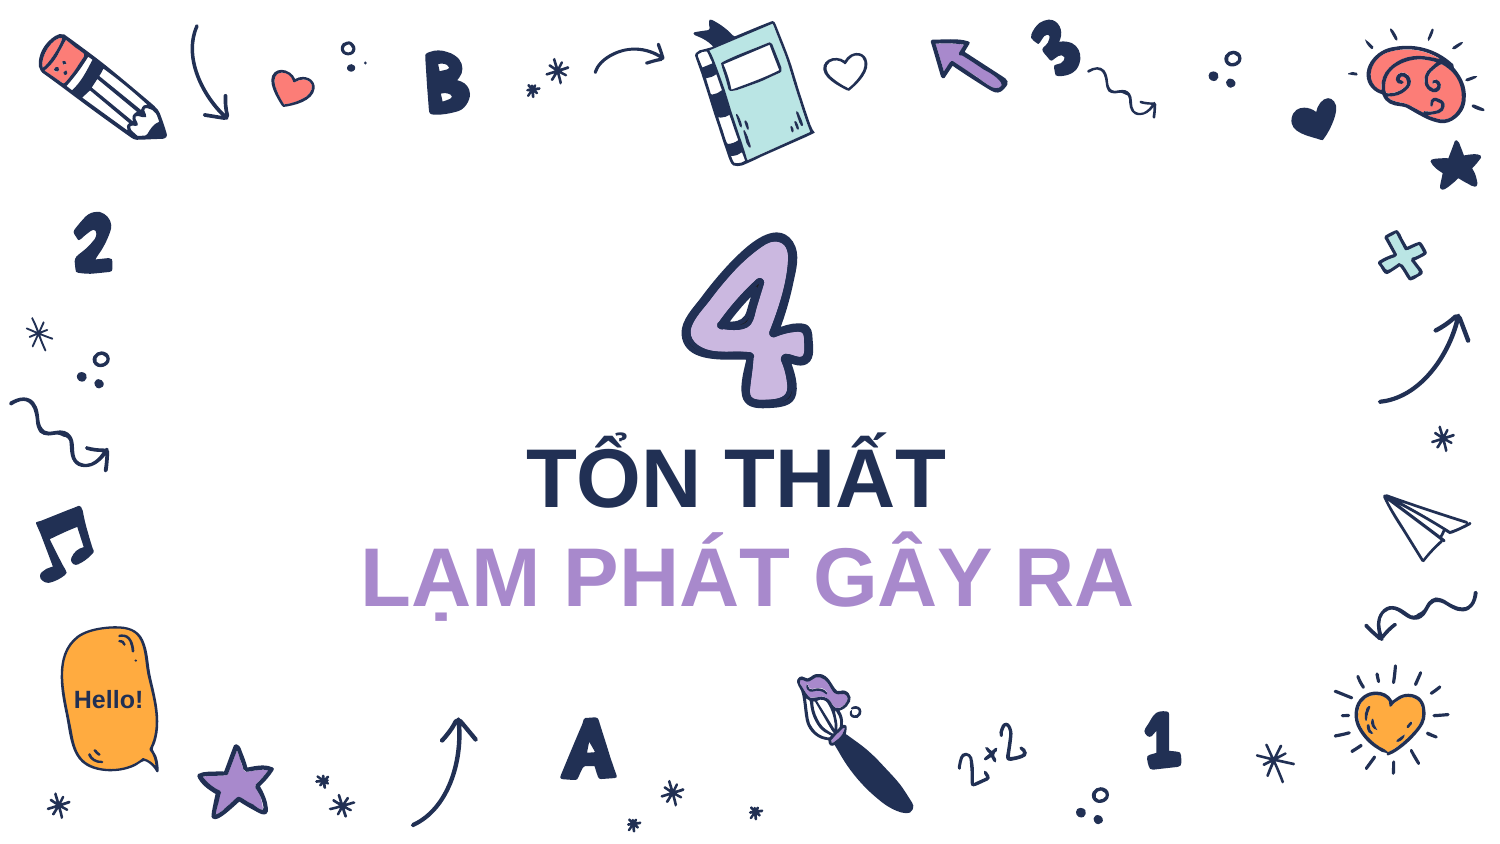

# TỔN THẤT LẠM PHÁT GÂY RA